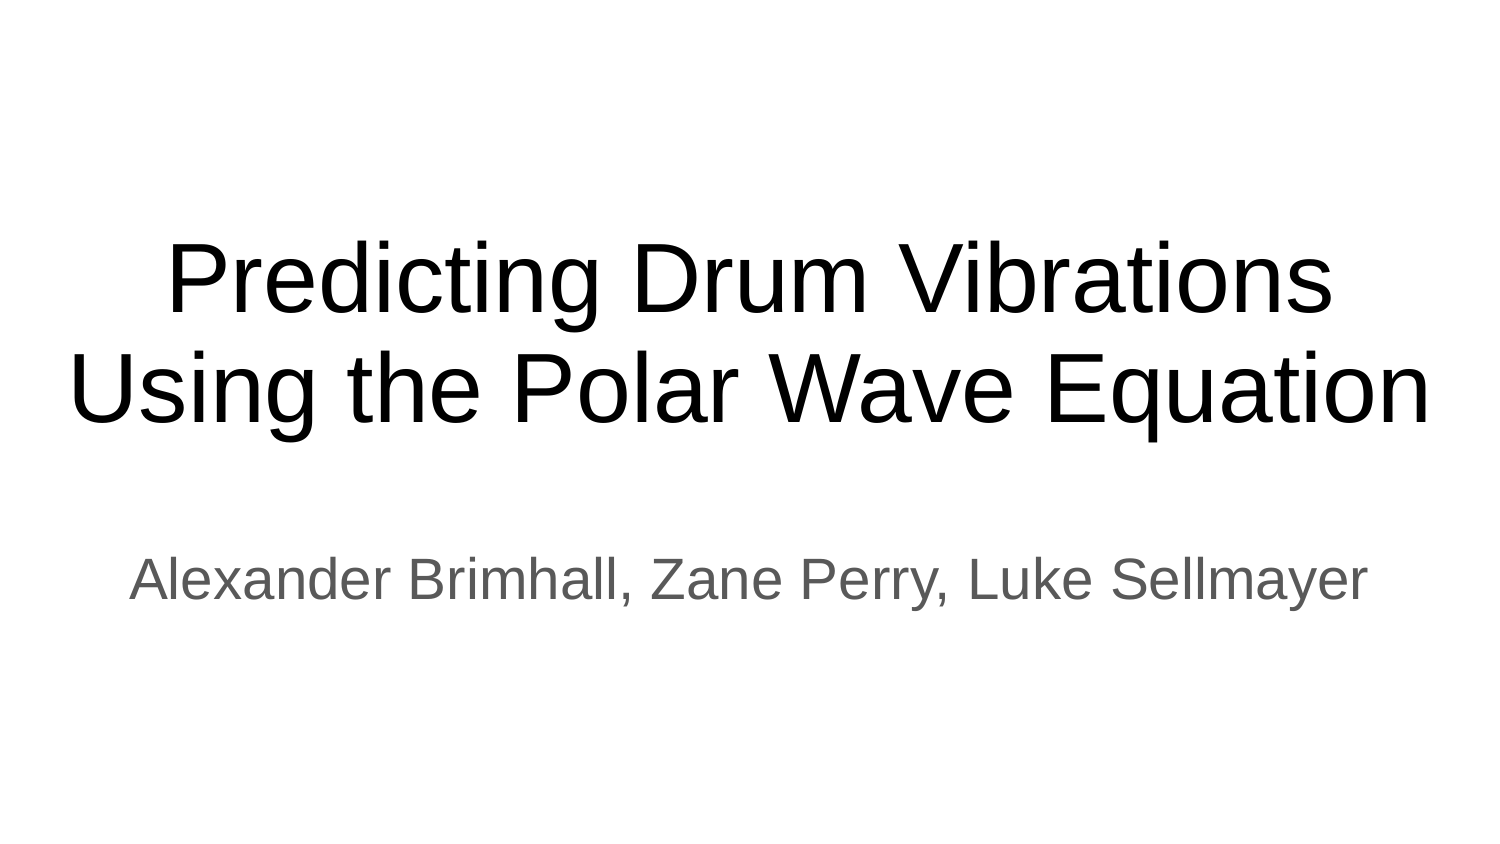

# Predicting Drum Vibrations Using the Polar Wave Equation
Alexander Brimhall, Zane Perry, Luke Sellmayer